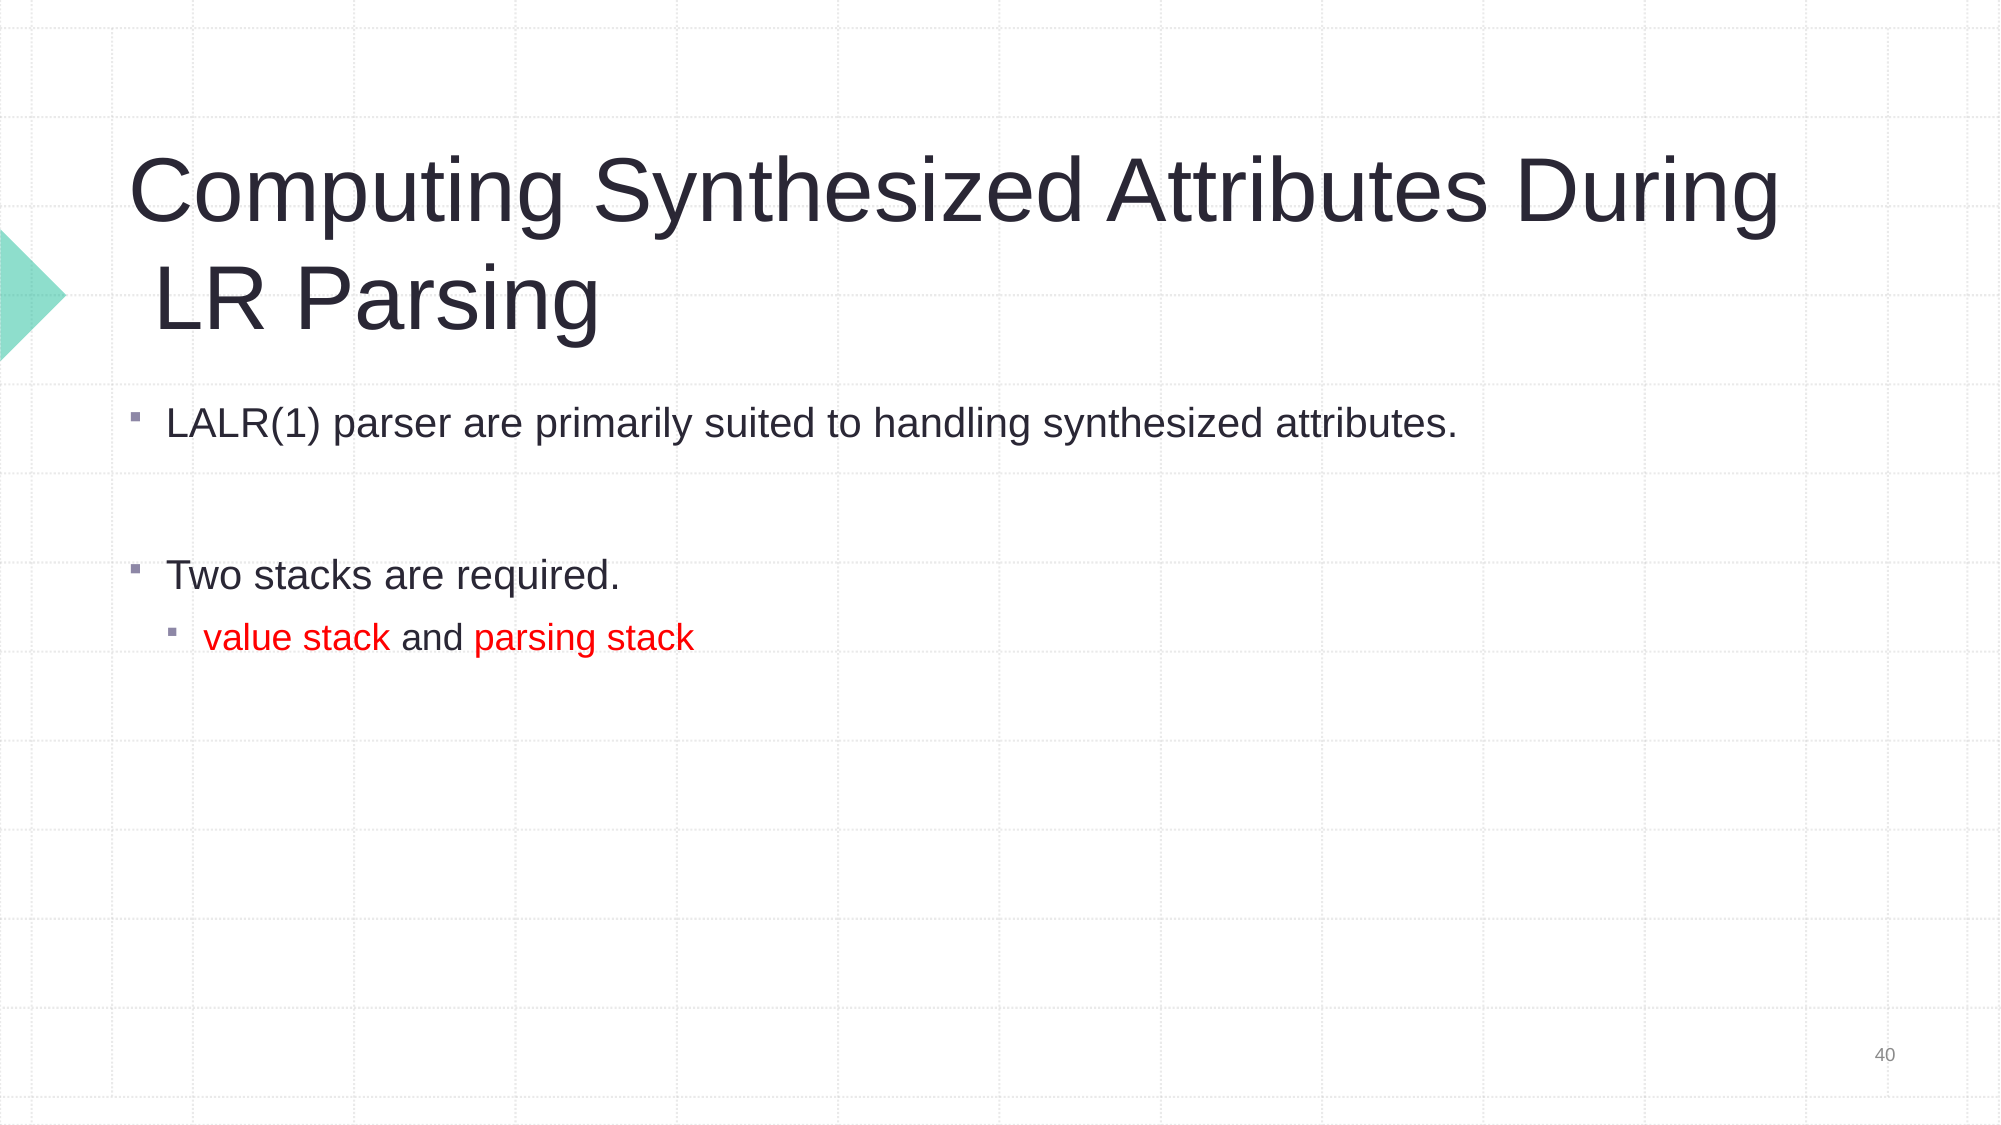

# Computing Synthesized Attributes During LR Parsing
LALR(1) parser are primarily suited to handling synthesized attributes.

Two stacks are required.
value stack and parsing stack
40